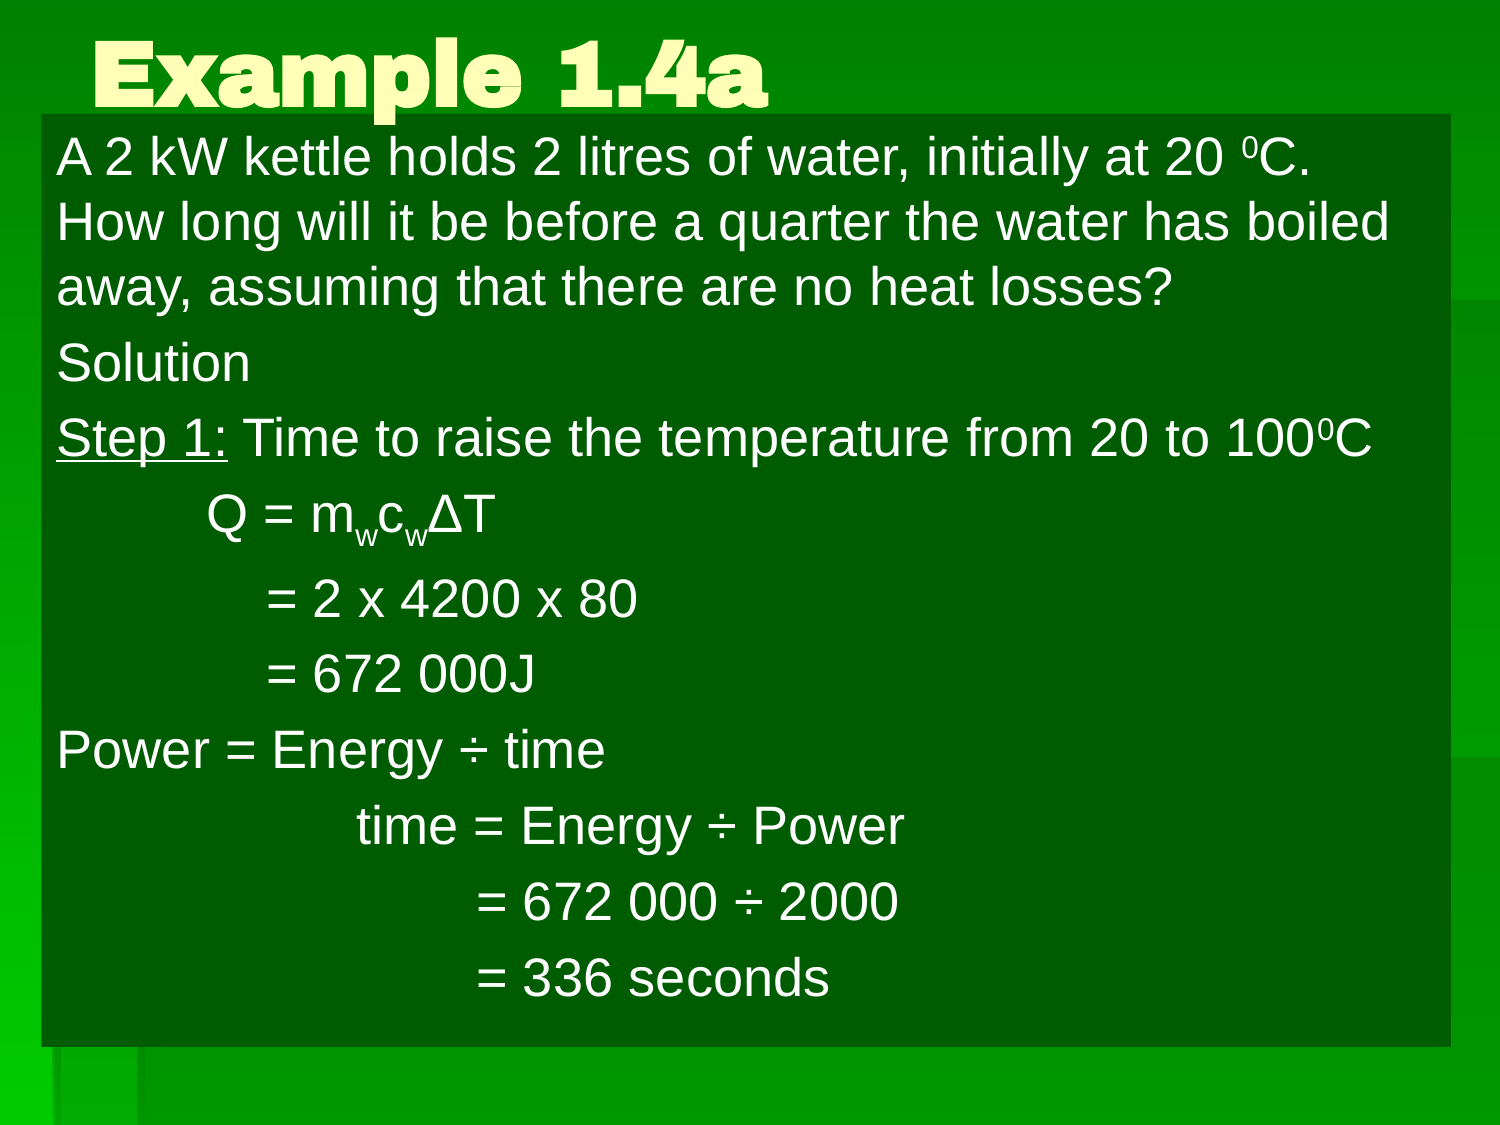

# Example 1.4a
A 2 kW kettle holds 2 litres of water, initially at 20 0C. How long will it be before a quarter the water has boiled away, assuming that there are no heat losses?
Solution
Step 1: Time to raise the temperature from 20 to 1000C
	Q = mwcwΔT
              = 2 x 4200 x 80
              = 672 000J
Power = Energy ÷ time
		time = Energy ÷ Power
		        = 672 000 ÷ 2000
     		        = 336 seconds